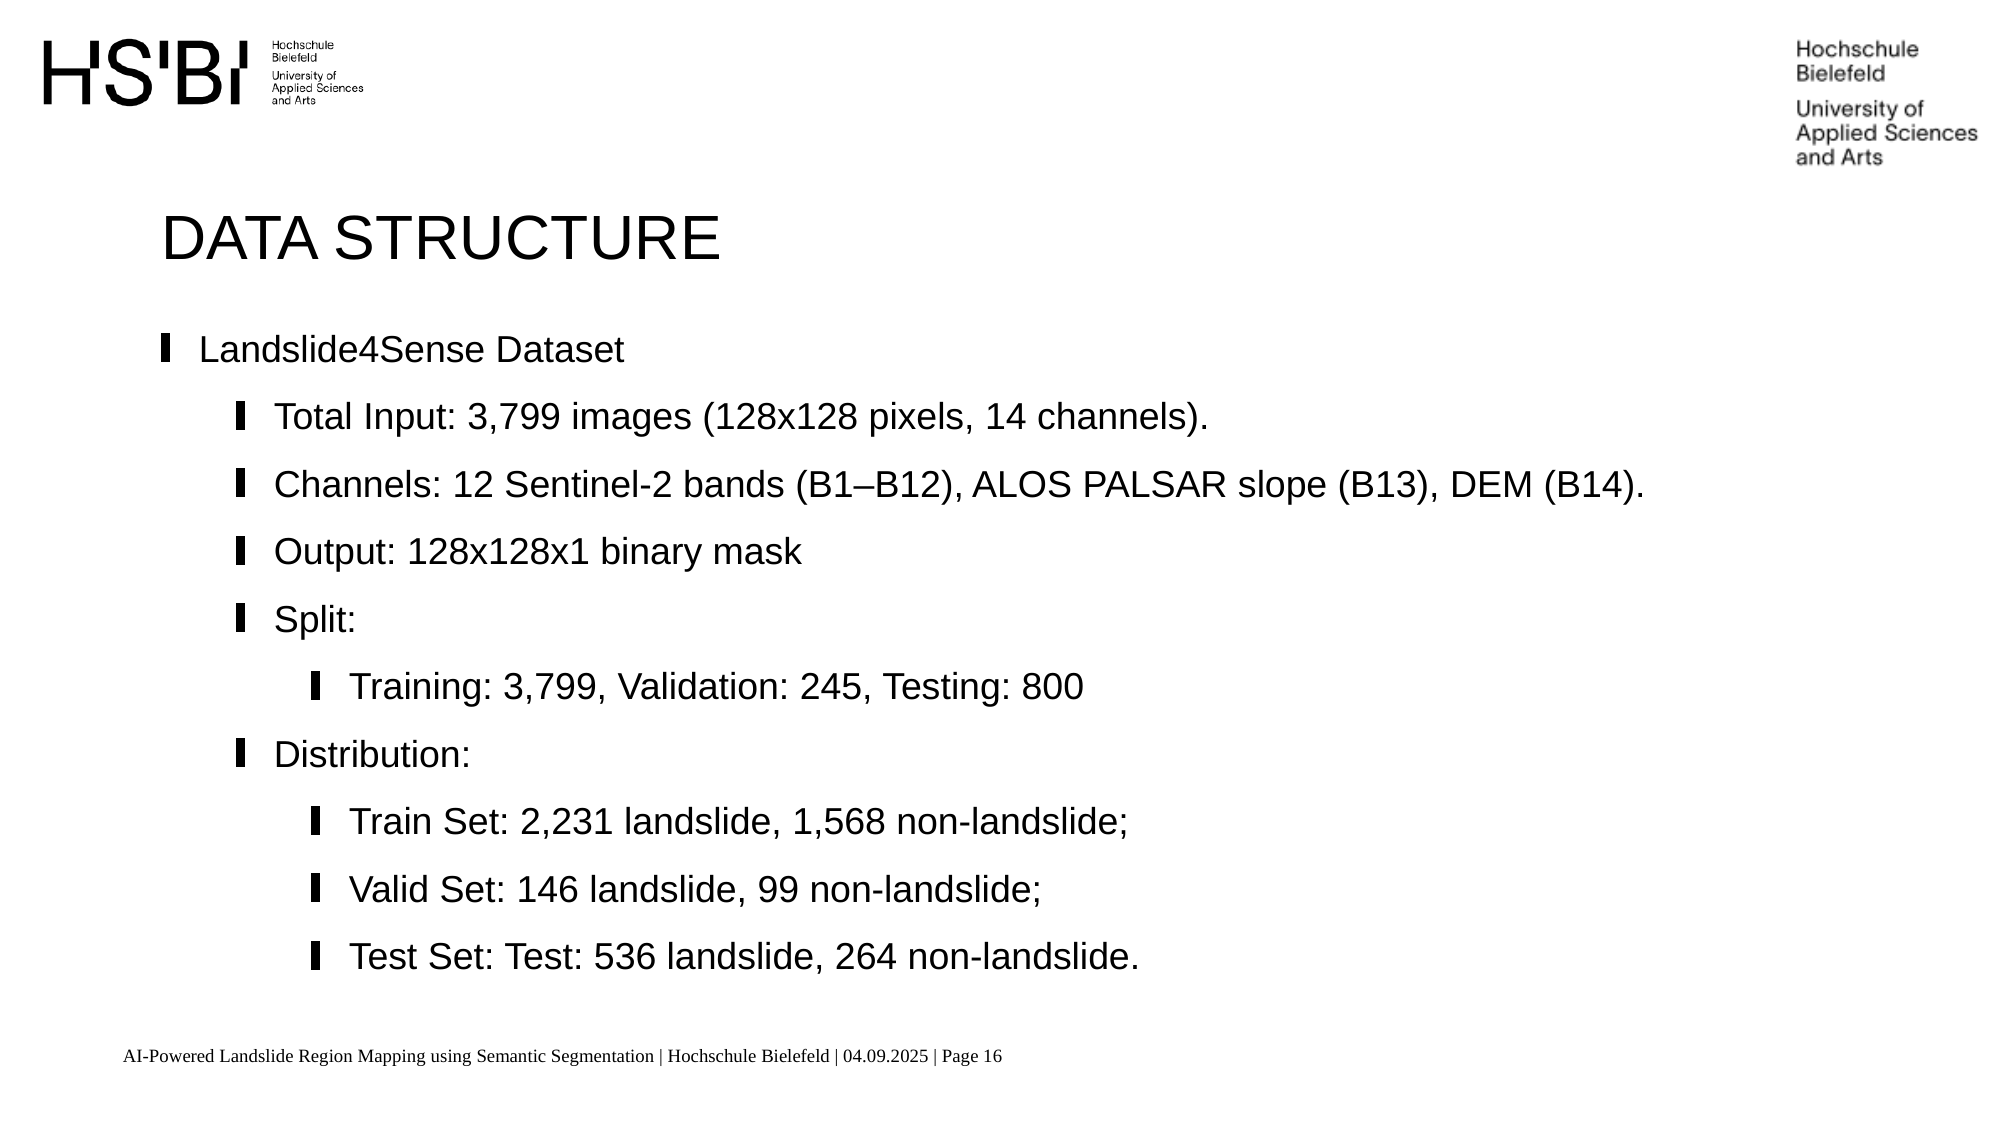

Data structure
Landslide4Sense Dataset
Total Input: 3,799 images (128x128 pixels, 14 channels).
Channels: 12 Sentinel-2 bands (B1–B12), ALOS PALSAR slope (B13), DEM (B14).
Output: 128x128x1 binary mask
Split:
Training: 3,799, Validation: 245, Testing: 800
Distribution:
Train Set: 2,231 landslide, 1,568 non-landslide;
Valid Set: 146 landslide, 99 non-landslide;
Test Set: Test: 536 landslide, 264 non-landslide.

AI-Powered Landslide Region Mapping using Semantic Segmentation | Hochschule Bielefeld | 04.09.2025 | Page 16